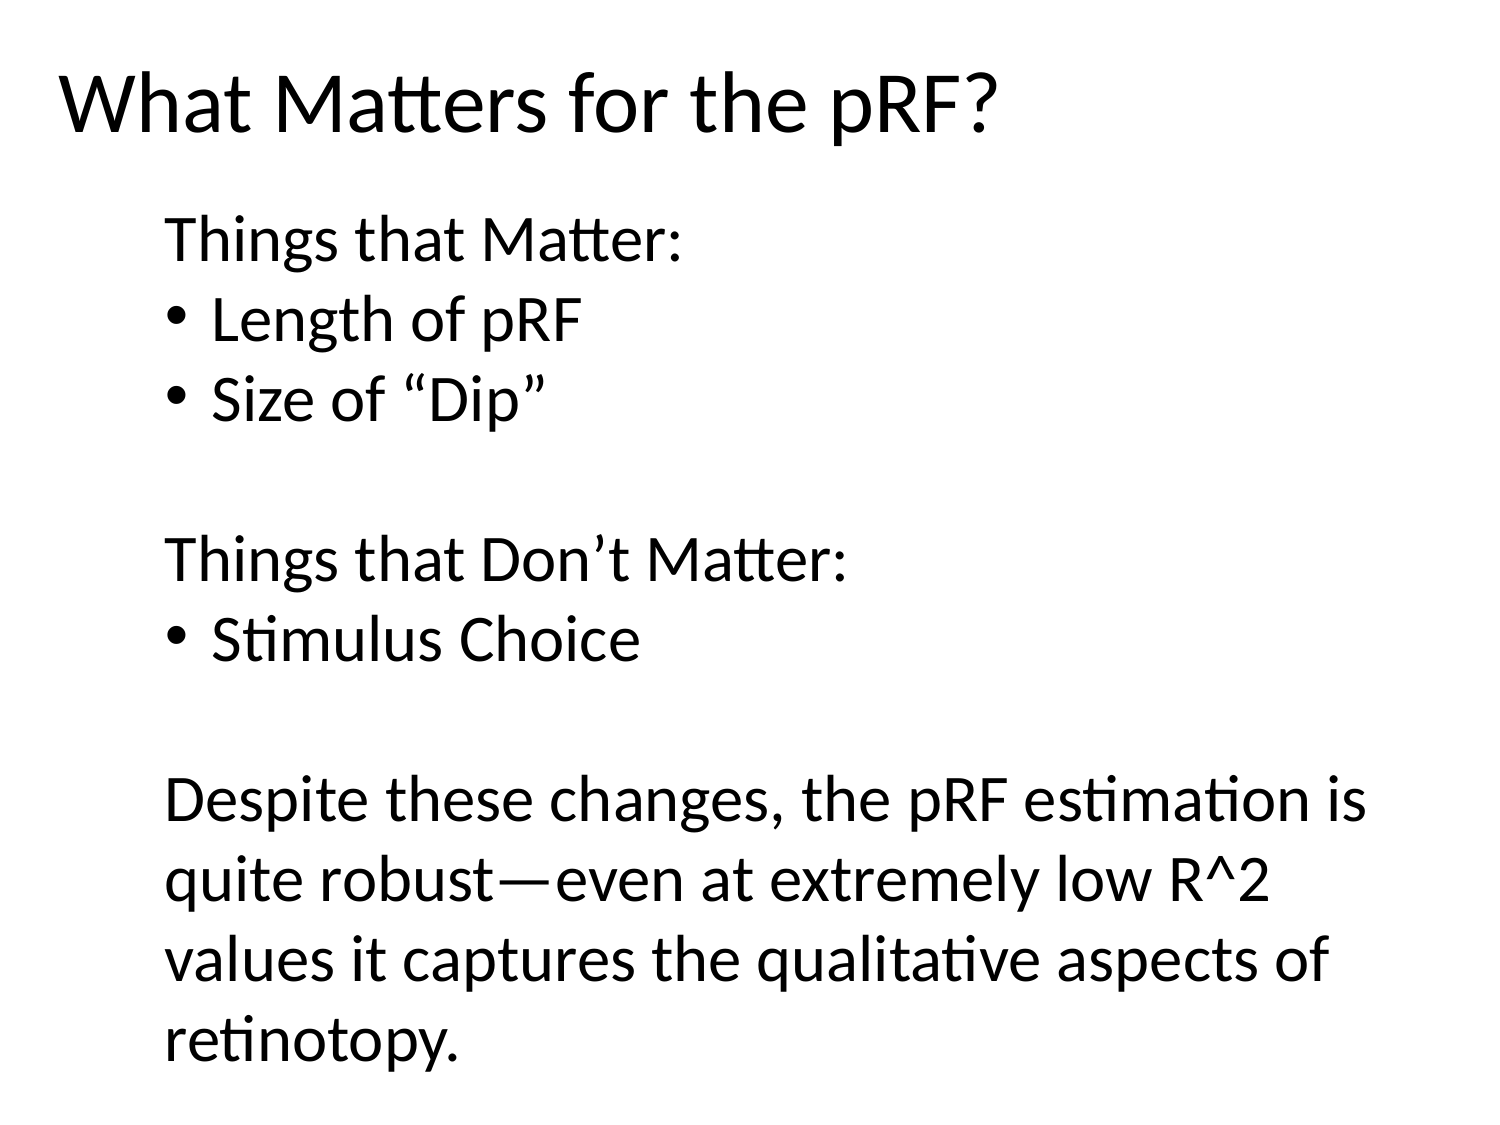

What Matters for the pRF?
Things that Matter:
Length of pRF
Size of “Dip”

Things that Don’t Matter:
Stimulus Choice

Despite these changes, the pRF estimation is quite robust—even at extremely low R^2 values it captures the qualitative aspects of retinotopy.